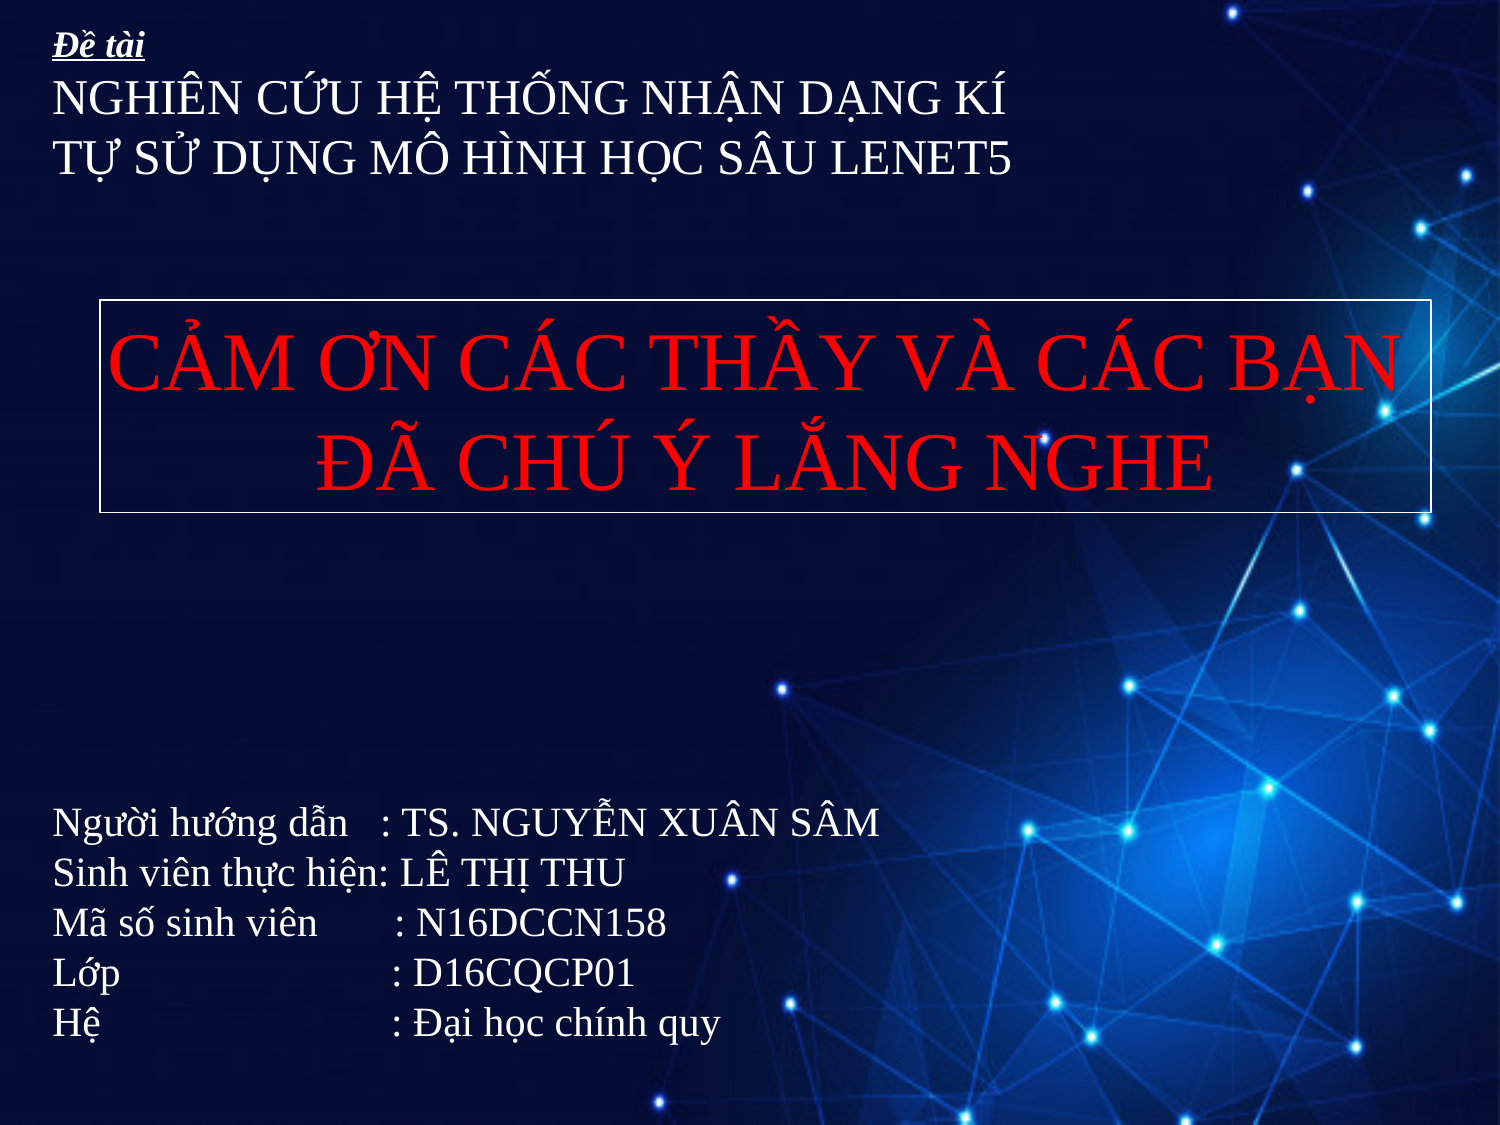

Đề tài
NGHIÊN CỨU HỆ THỐNG NHẬN DẠNG KÍ TỰ SỬ DỤNG MÔ HÌNH HỌC SÂU LENET5
CẢM ƠN CÁC THẦY VÀ CÁC BẠN
ĐÃ CHÚ Ý LẮNG NGHE
Người hướng dẫn   : TS. NGUYỄN XUÂN SÂM
Sinh viên thực hiện: LÊ THỊ THU
Mã số sinh viên	    : N16DCCN158
Lớp  	                  : D16CQCP01
Hệ	                  : Đại học chính quy